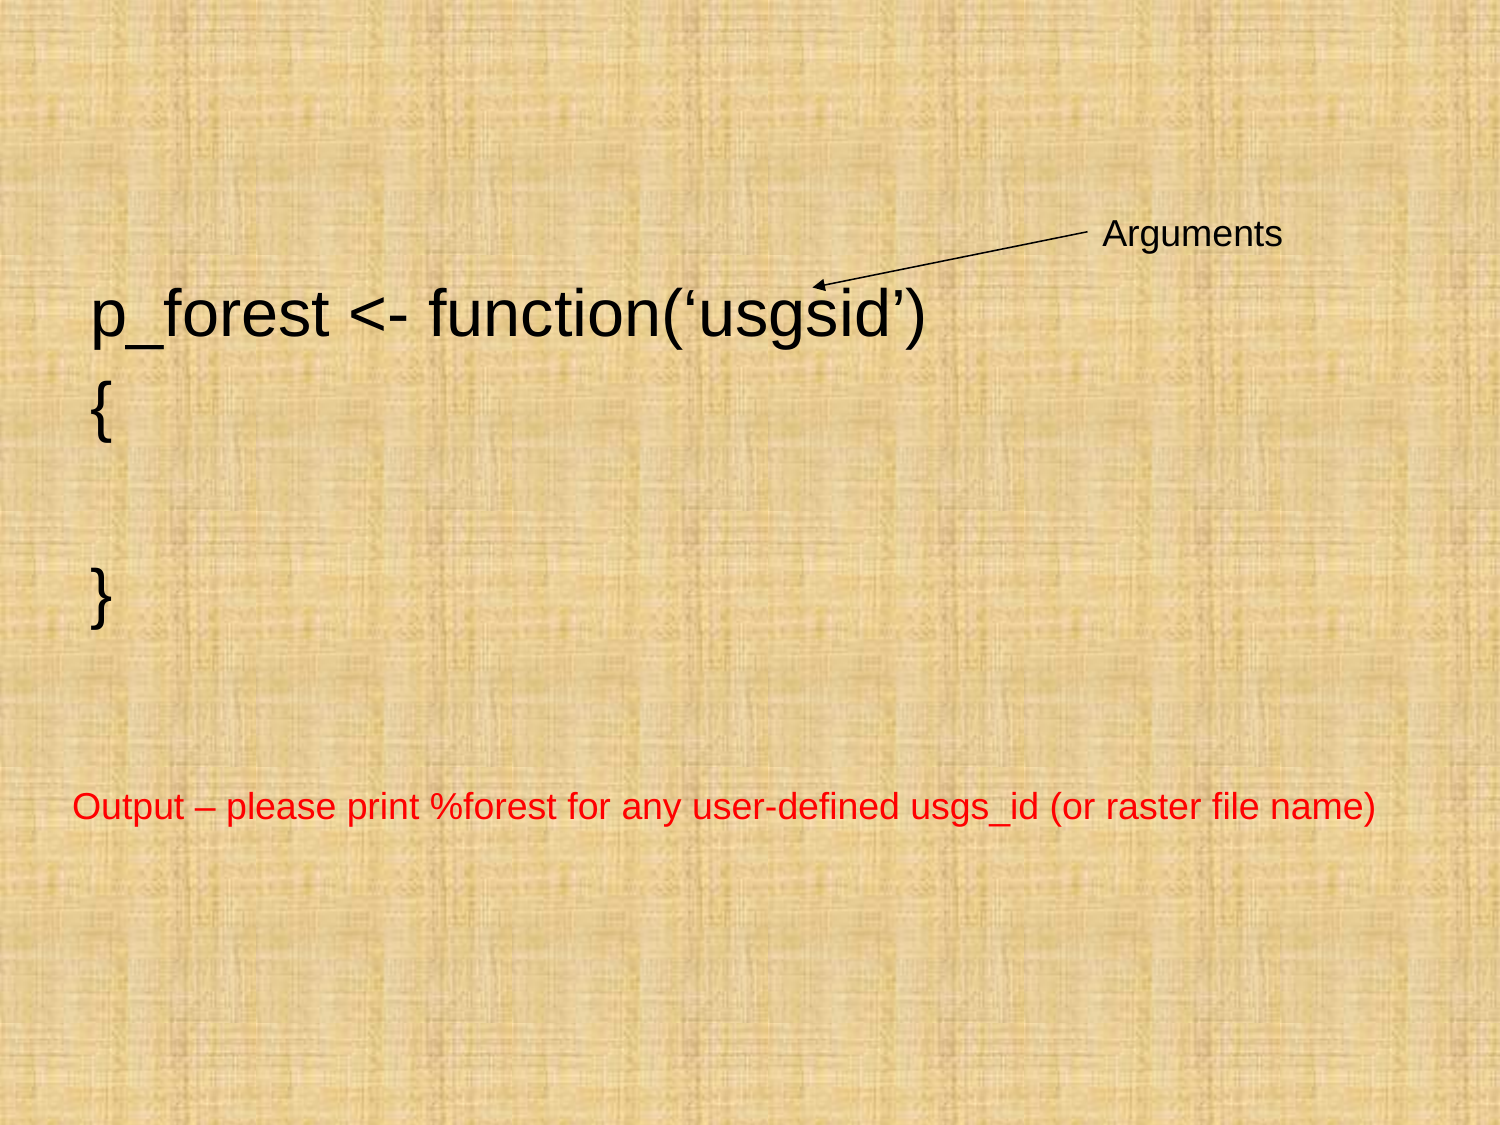

Arguments
p_forest <- function(‘usgsid’)
{

}

Output – please print %forest for any user-defined usgs_id (or raster file name)